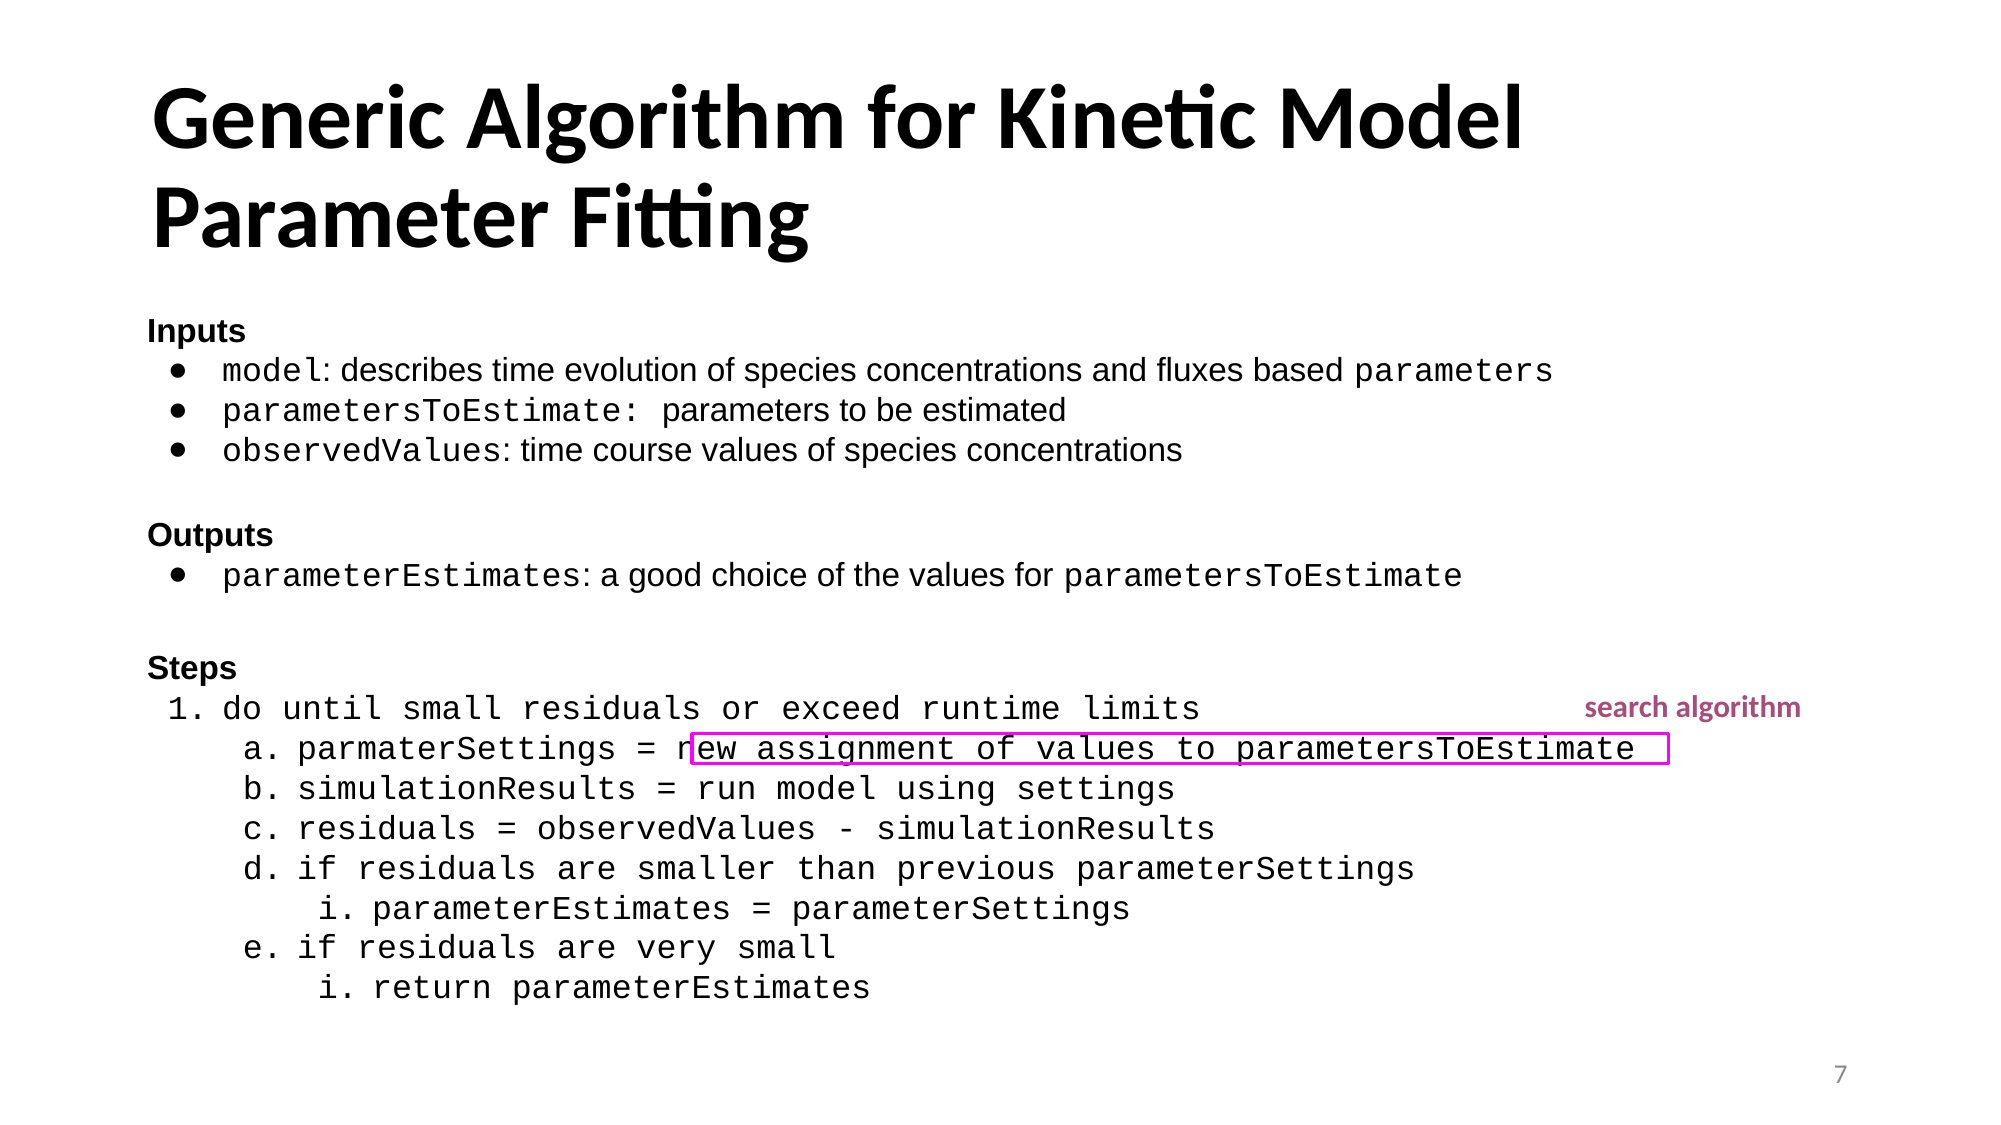

# Generic Algorithm for Kinetic Model Parameter Fitting
Inputs
model: describes time evolution of species concentrations and fluxes based parameters
parametersToEstimate: parameters to be estimated
observedValues: time course values of species concentrations
Outputs
parameterEstimates: a good choice of the values for parametersToEstimate
Steps
do until small residuals or exceed runtime limits
parmaterSettings = new assignment of values to parametersToEstimate
simulationResults = run model using settings
residuals = observedValues - simulationResults
if residuals are smaller than previous parameterSettings
parameterEstimates = parameterSettings
if residuals are very small
return parameterEstimates
search algorithm

7